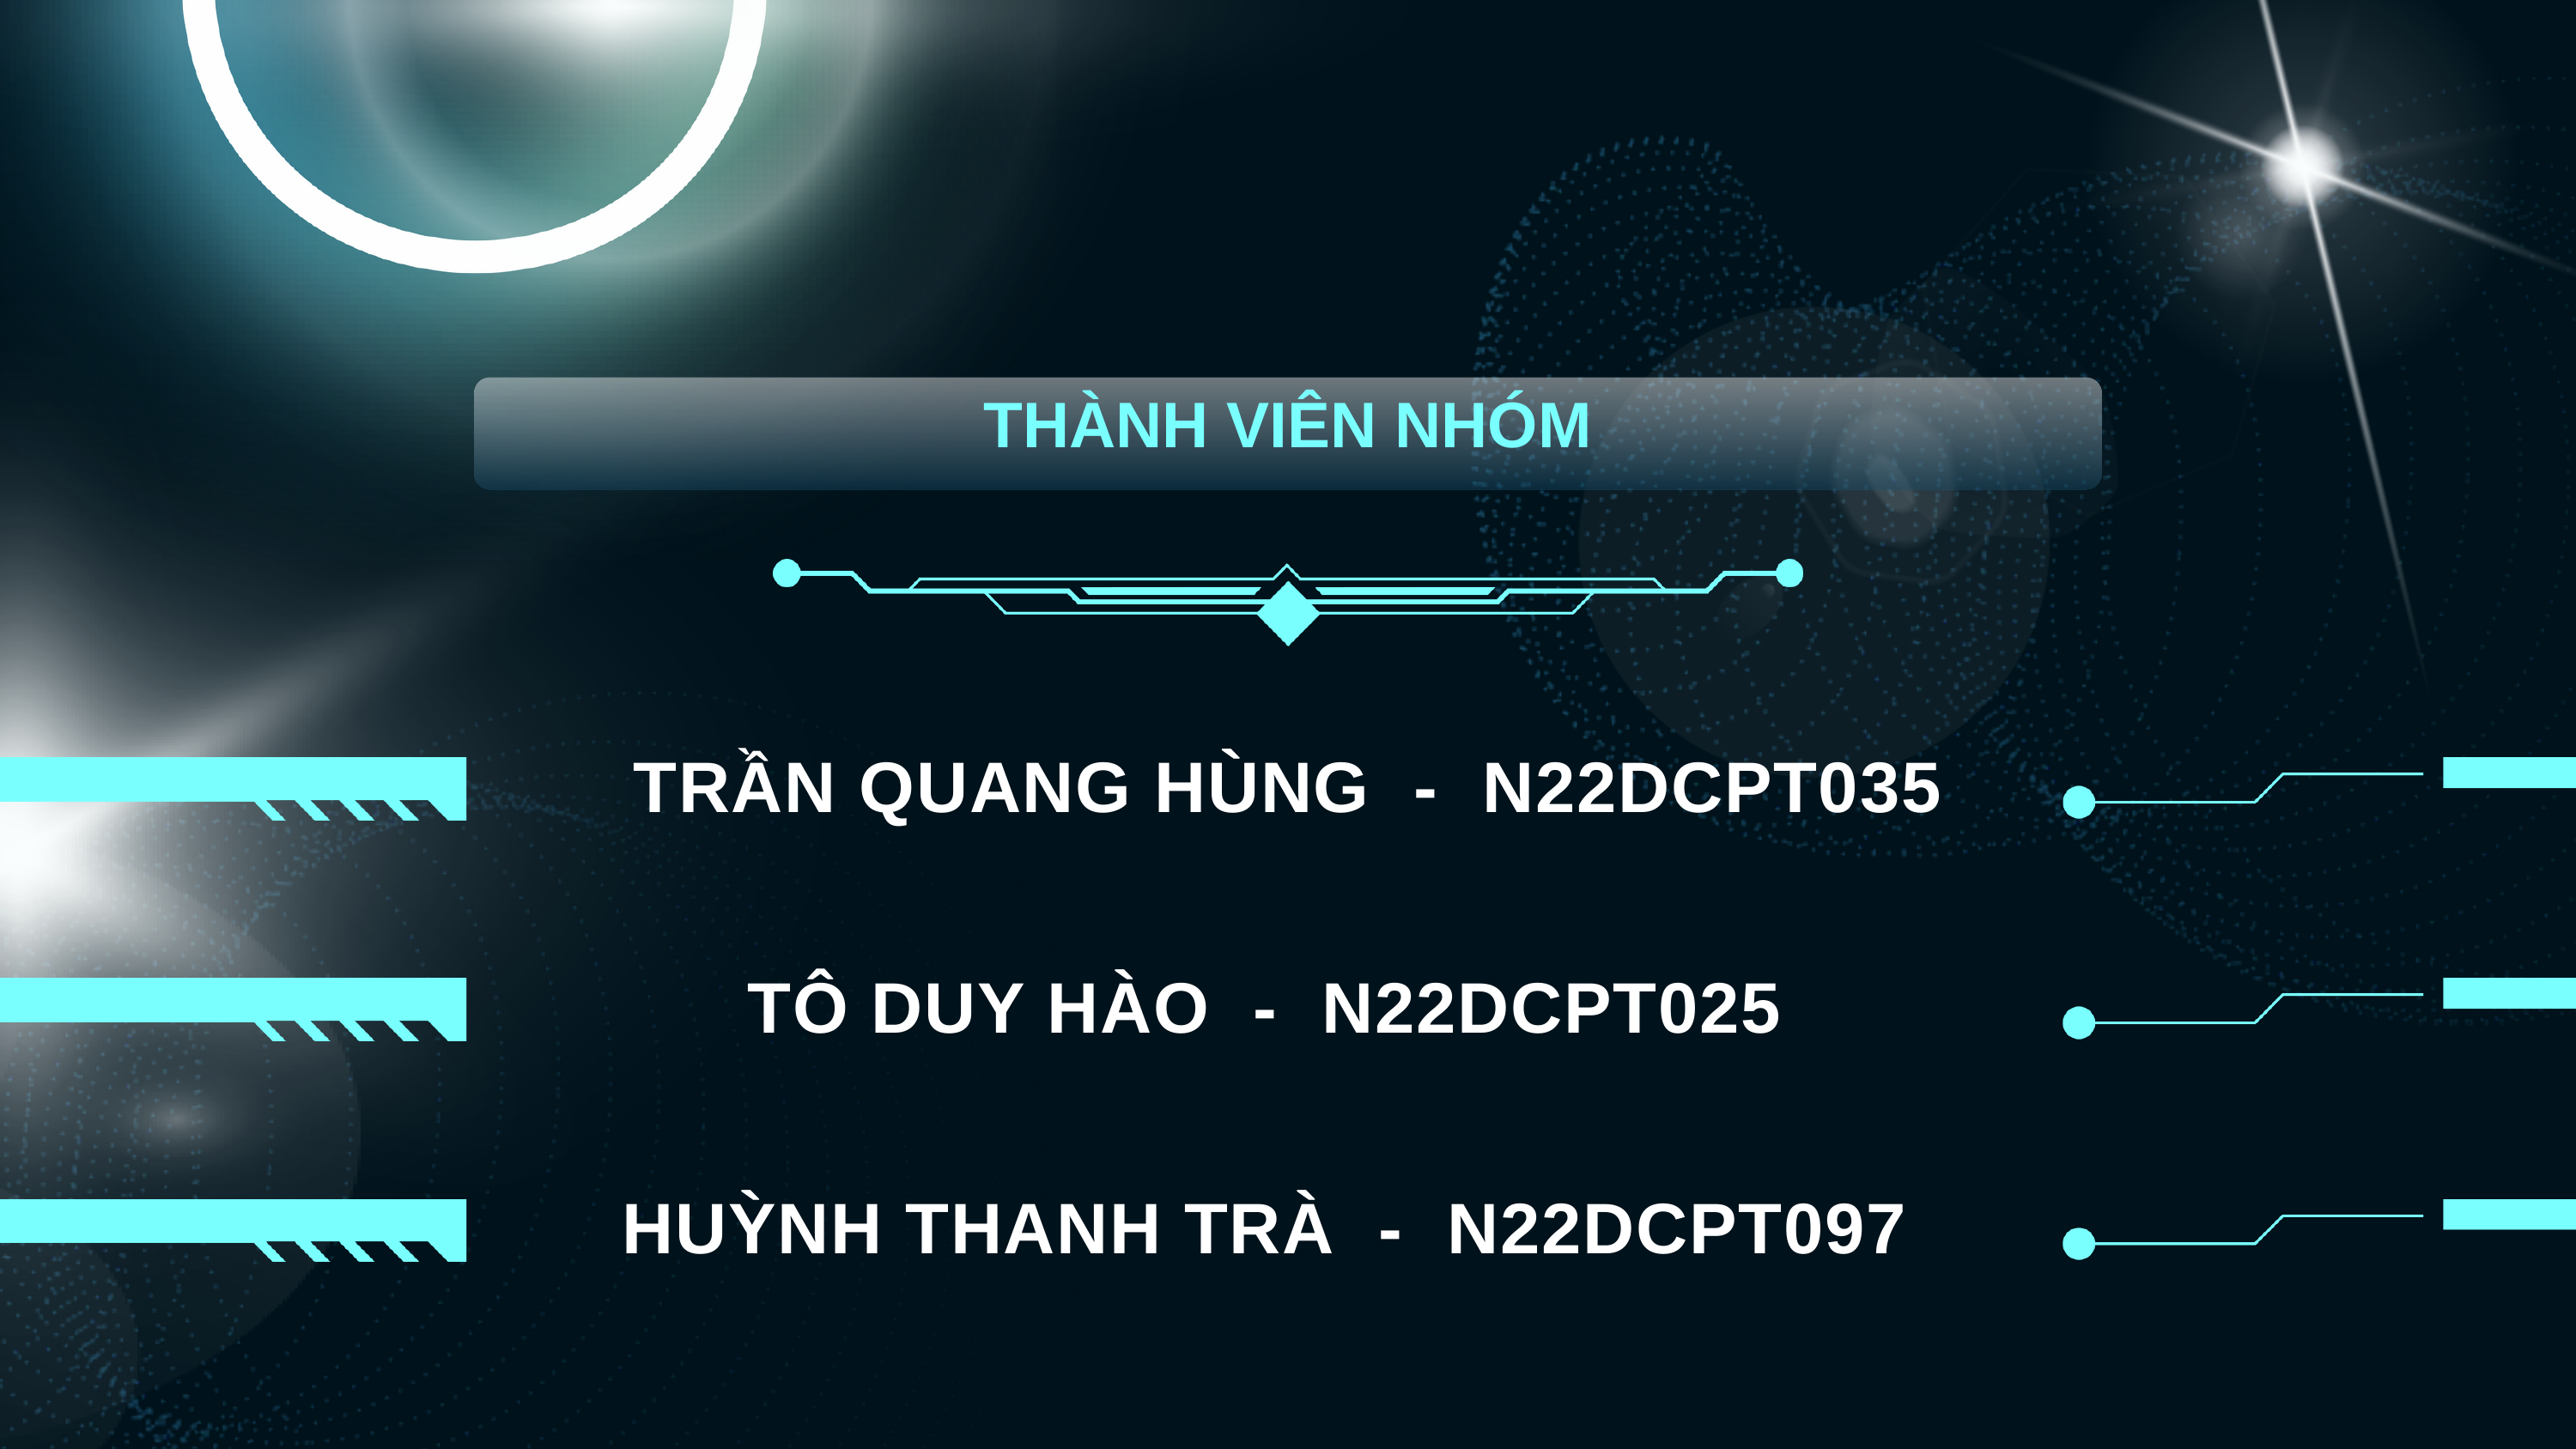

THÀNH VIÊN NHÓM

TRẦN QUANG HÙNG  -  N22DCPT035

TÔ DUY HÀO  -  N22DCPT025

HUỲNH THANH TRÀ  -  N22DCPT097